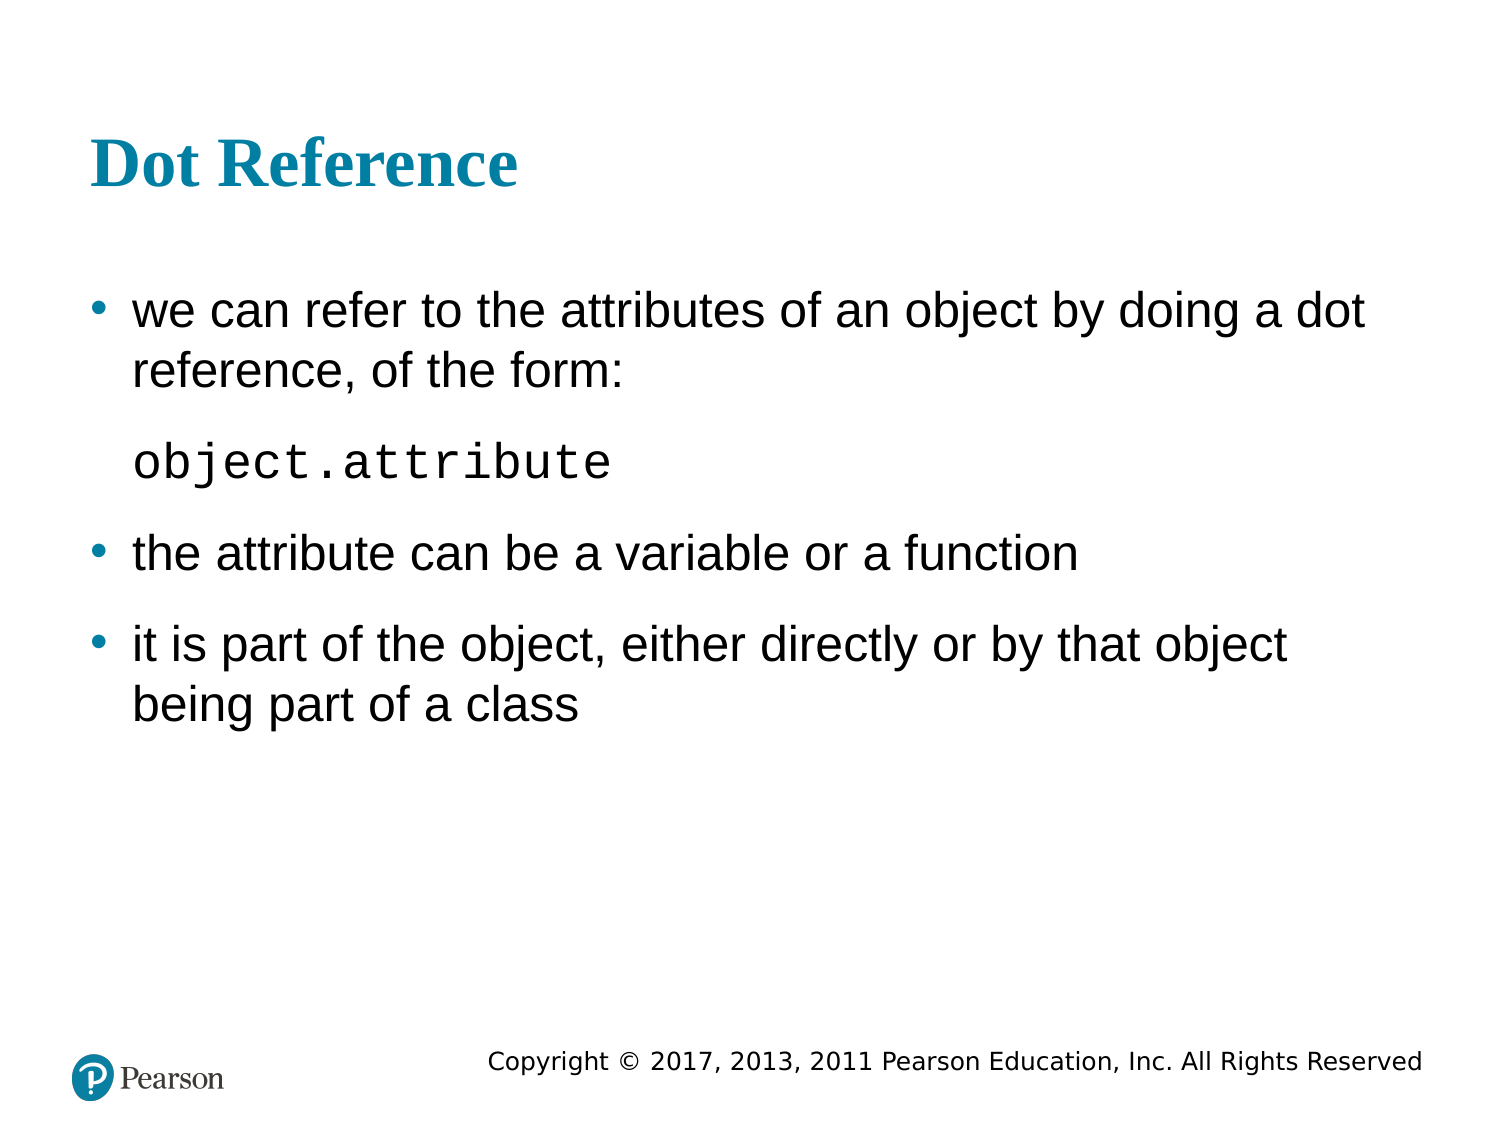

# Dot Reference
we can refer to the attributes of an object by doing a dot reference, of the form:
	object.attribute
the attribute can be a variable or a function
it is part of the object, either directly or by that object being part of a class